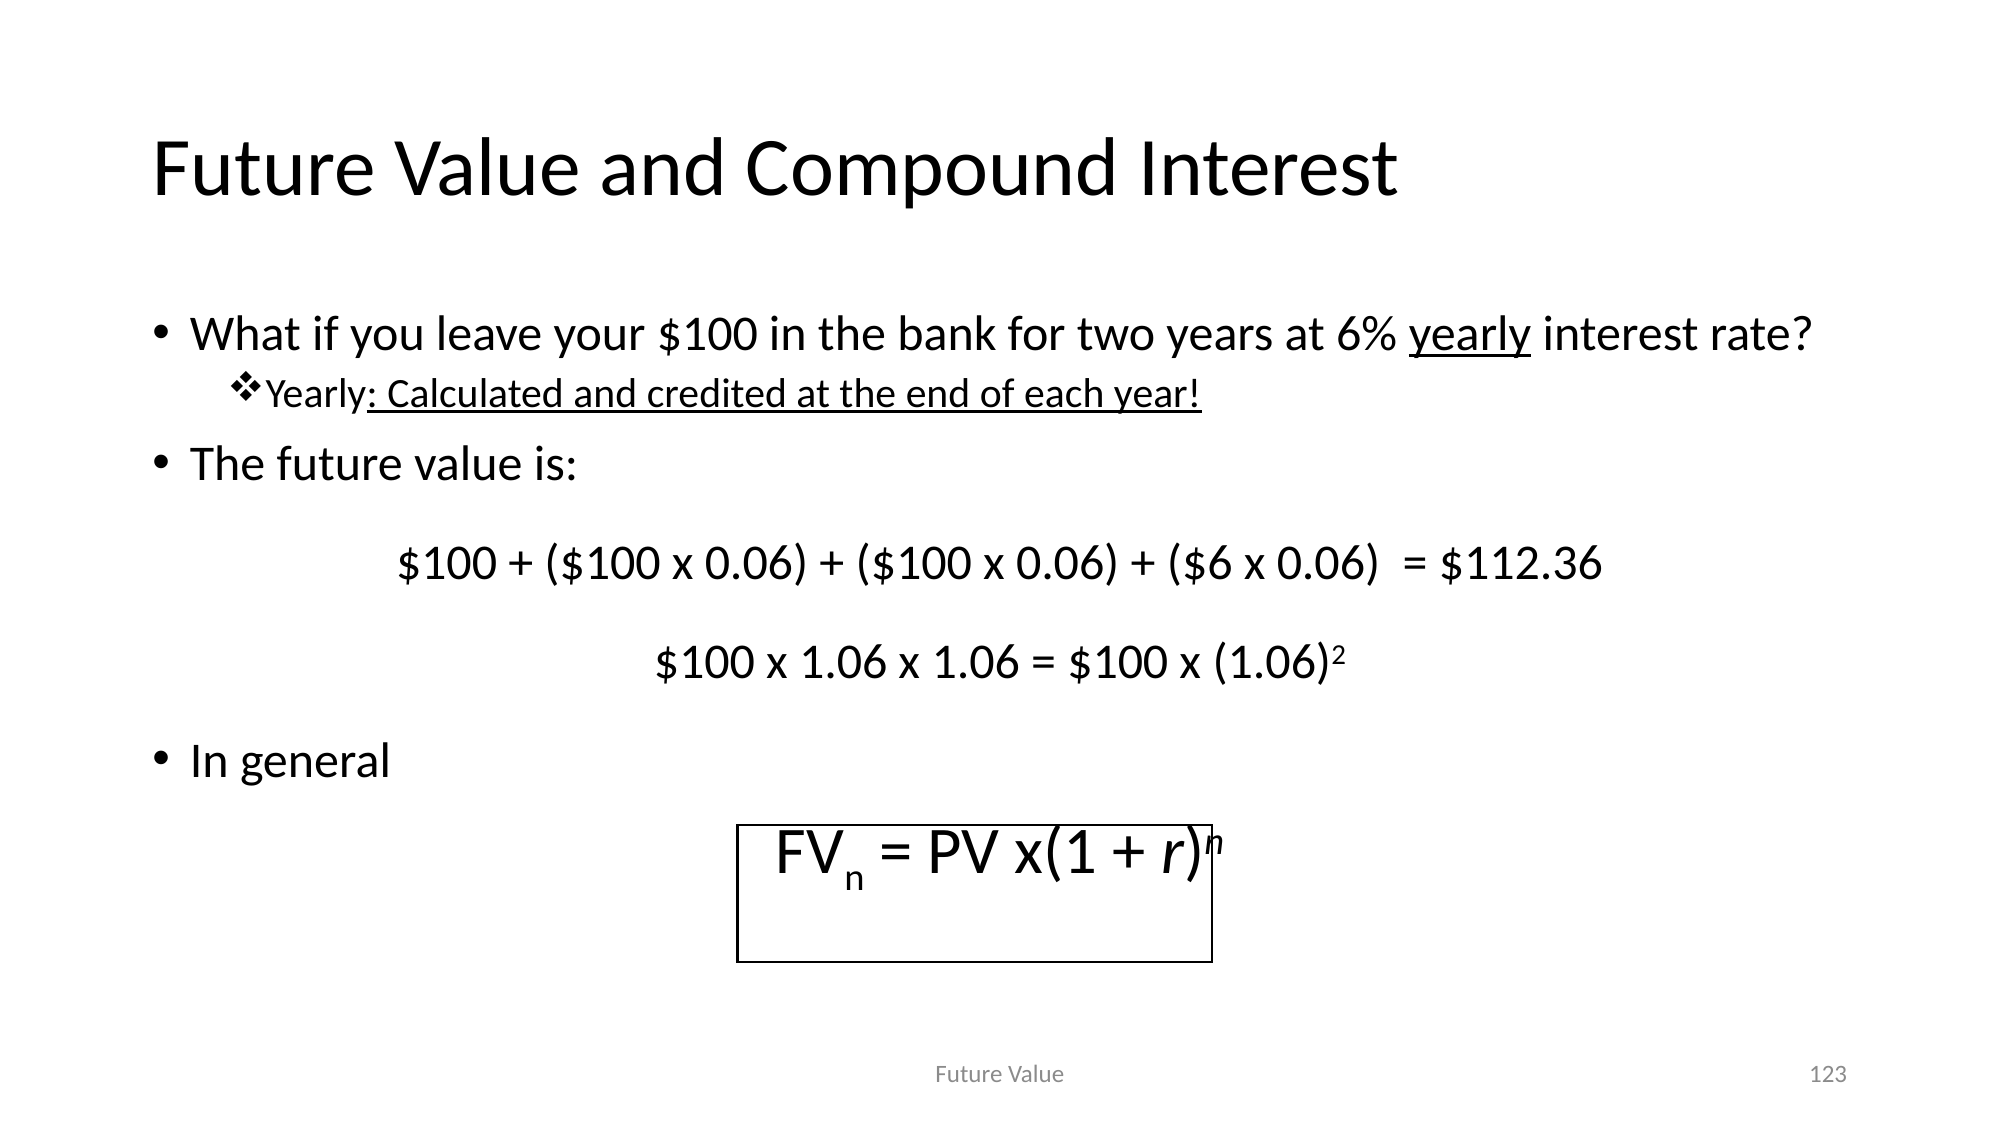

# Future Value and Compound Interest
What if you leave your $100 in the bank for two years at 6% yearly interest rate?
Yearly: Calculated and credited at the end of each year!
The future value is:
$100 + ($100 x 0.06) + ($100 x 0.06) + ($6 x 0.06)  = $112.36
$100 x 1.06 x 1.06 = $100 x (1.06)2
In general
FVn = PV x(1 + r)n

123
Future Value